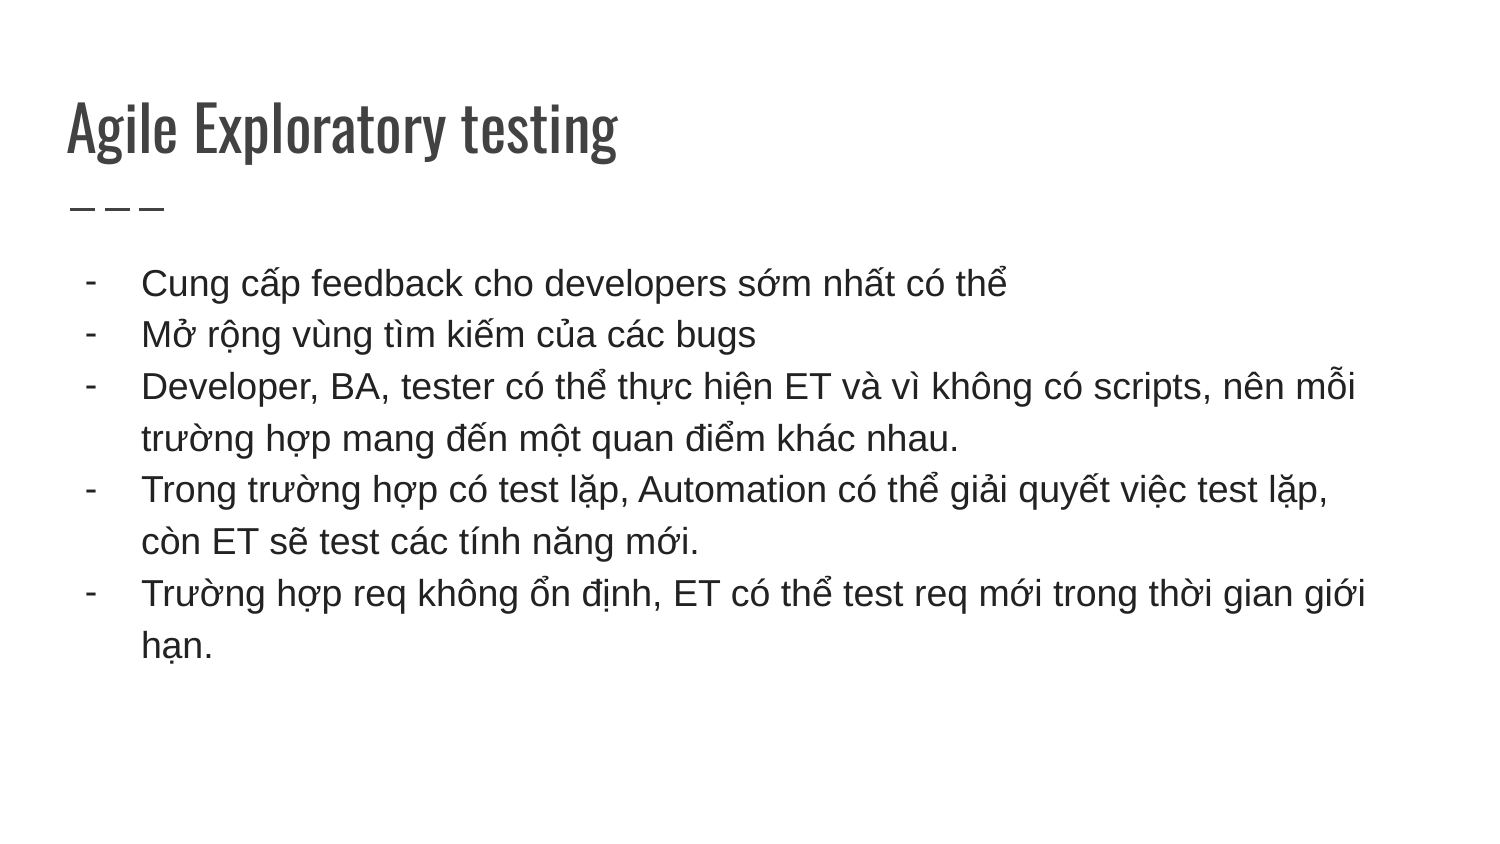

# Agile Exploratory testing
Cung cấp feedback cho developers sớm nhất có thể
Mở rộng vùng tìm kiếm của các bugs
Developer, BA, tester có thể thực hiện ET và vì không có scripts, nên mỗi trường hợp mang đến một quan điểm khác nhau.
Trong trường hợp có test lặp, Automation có thể giải quyết việc test lặp, còn ET sẽ test các tính năng mới.
Trường hợp req không ổn định, ET có thể test req mới trong thời gian giới hạn.